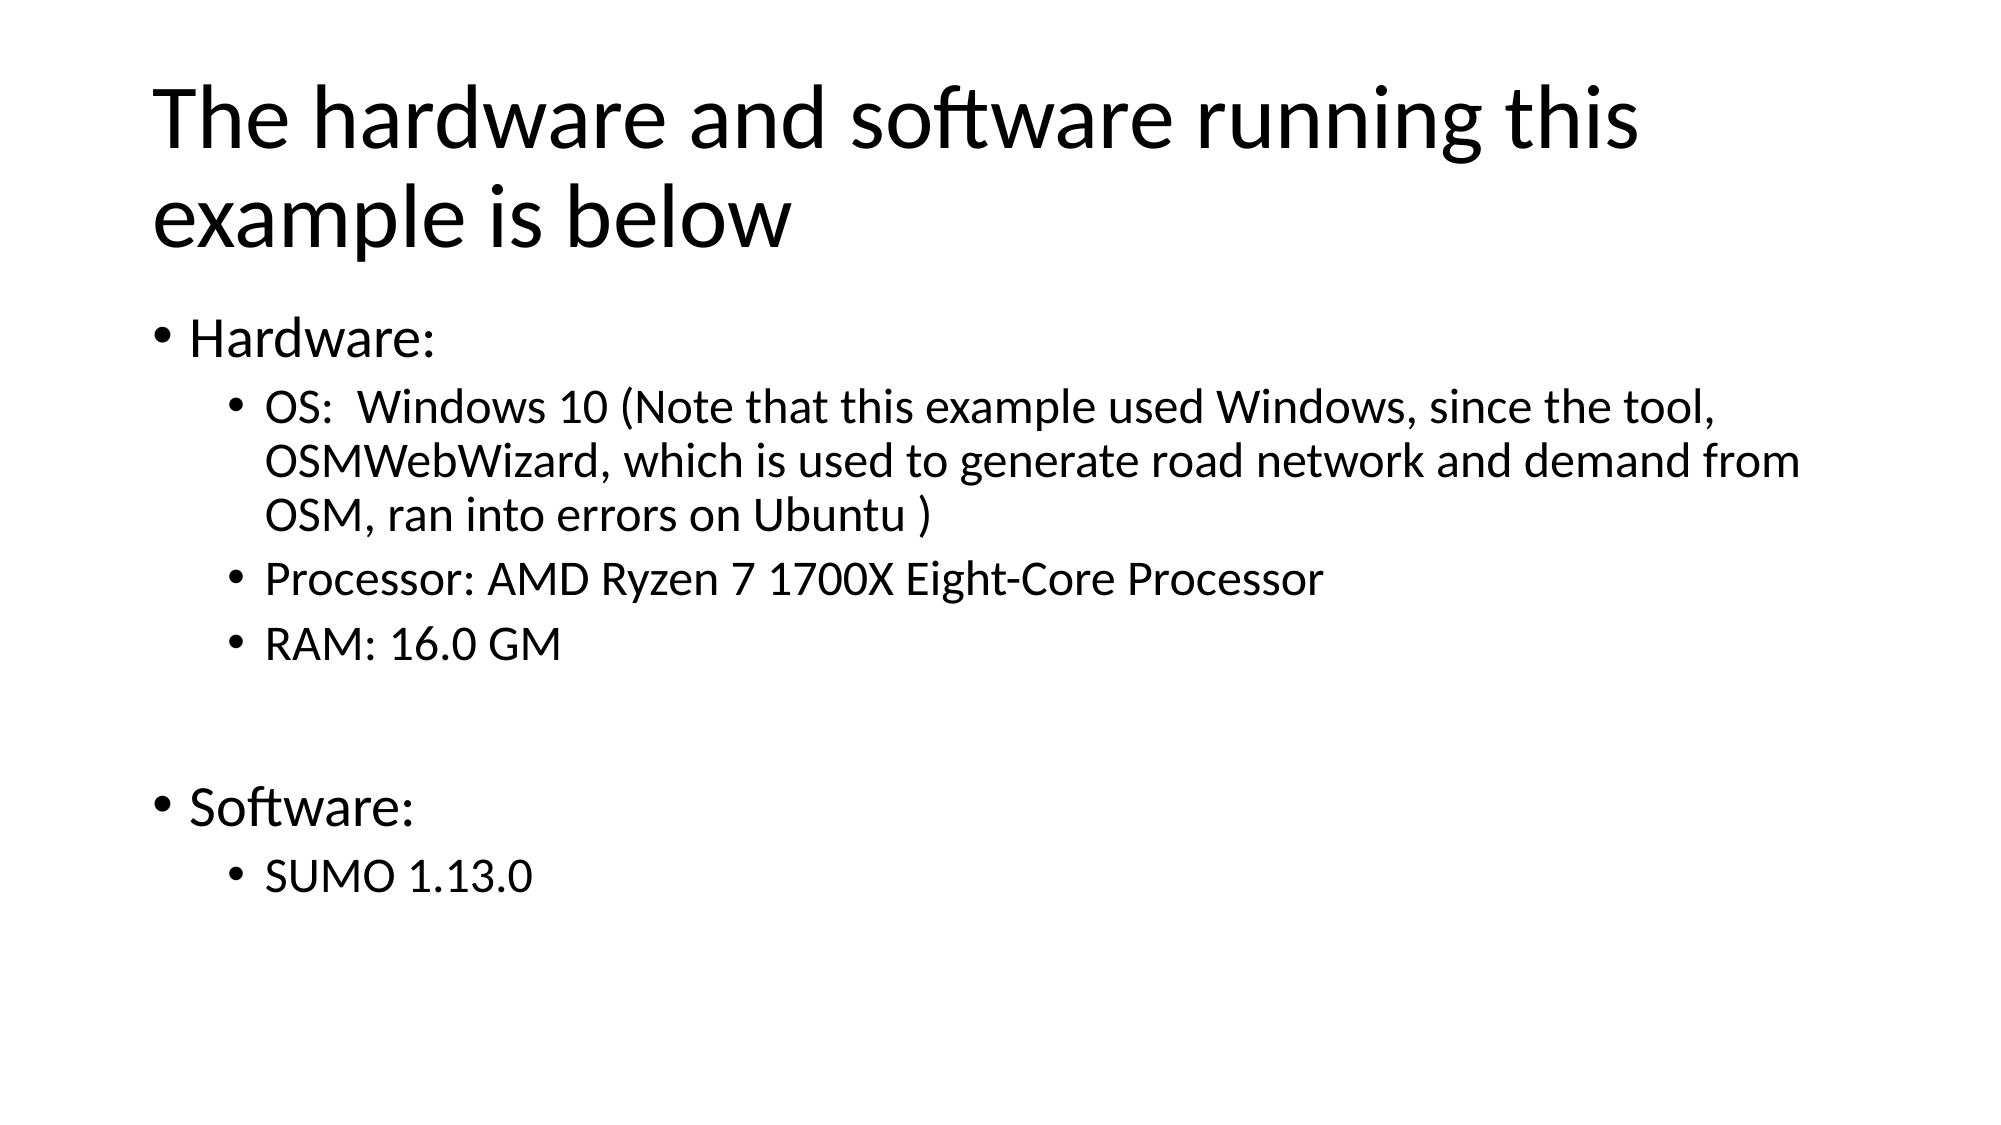

# The hardware and software running this example is below
Hardware:
OS:  Windows 10 (Note that this example used Windows, since the tool, OSMWebWizard, which is used to generate road network and demand from OSM, ran into errors on Ubuntu )
Processor: AMD Ryzen 7 1700X Eight-Core Processor
RAM: 16.0 GM

Software:
SUMO 1.13.0